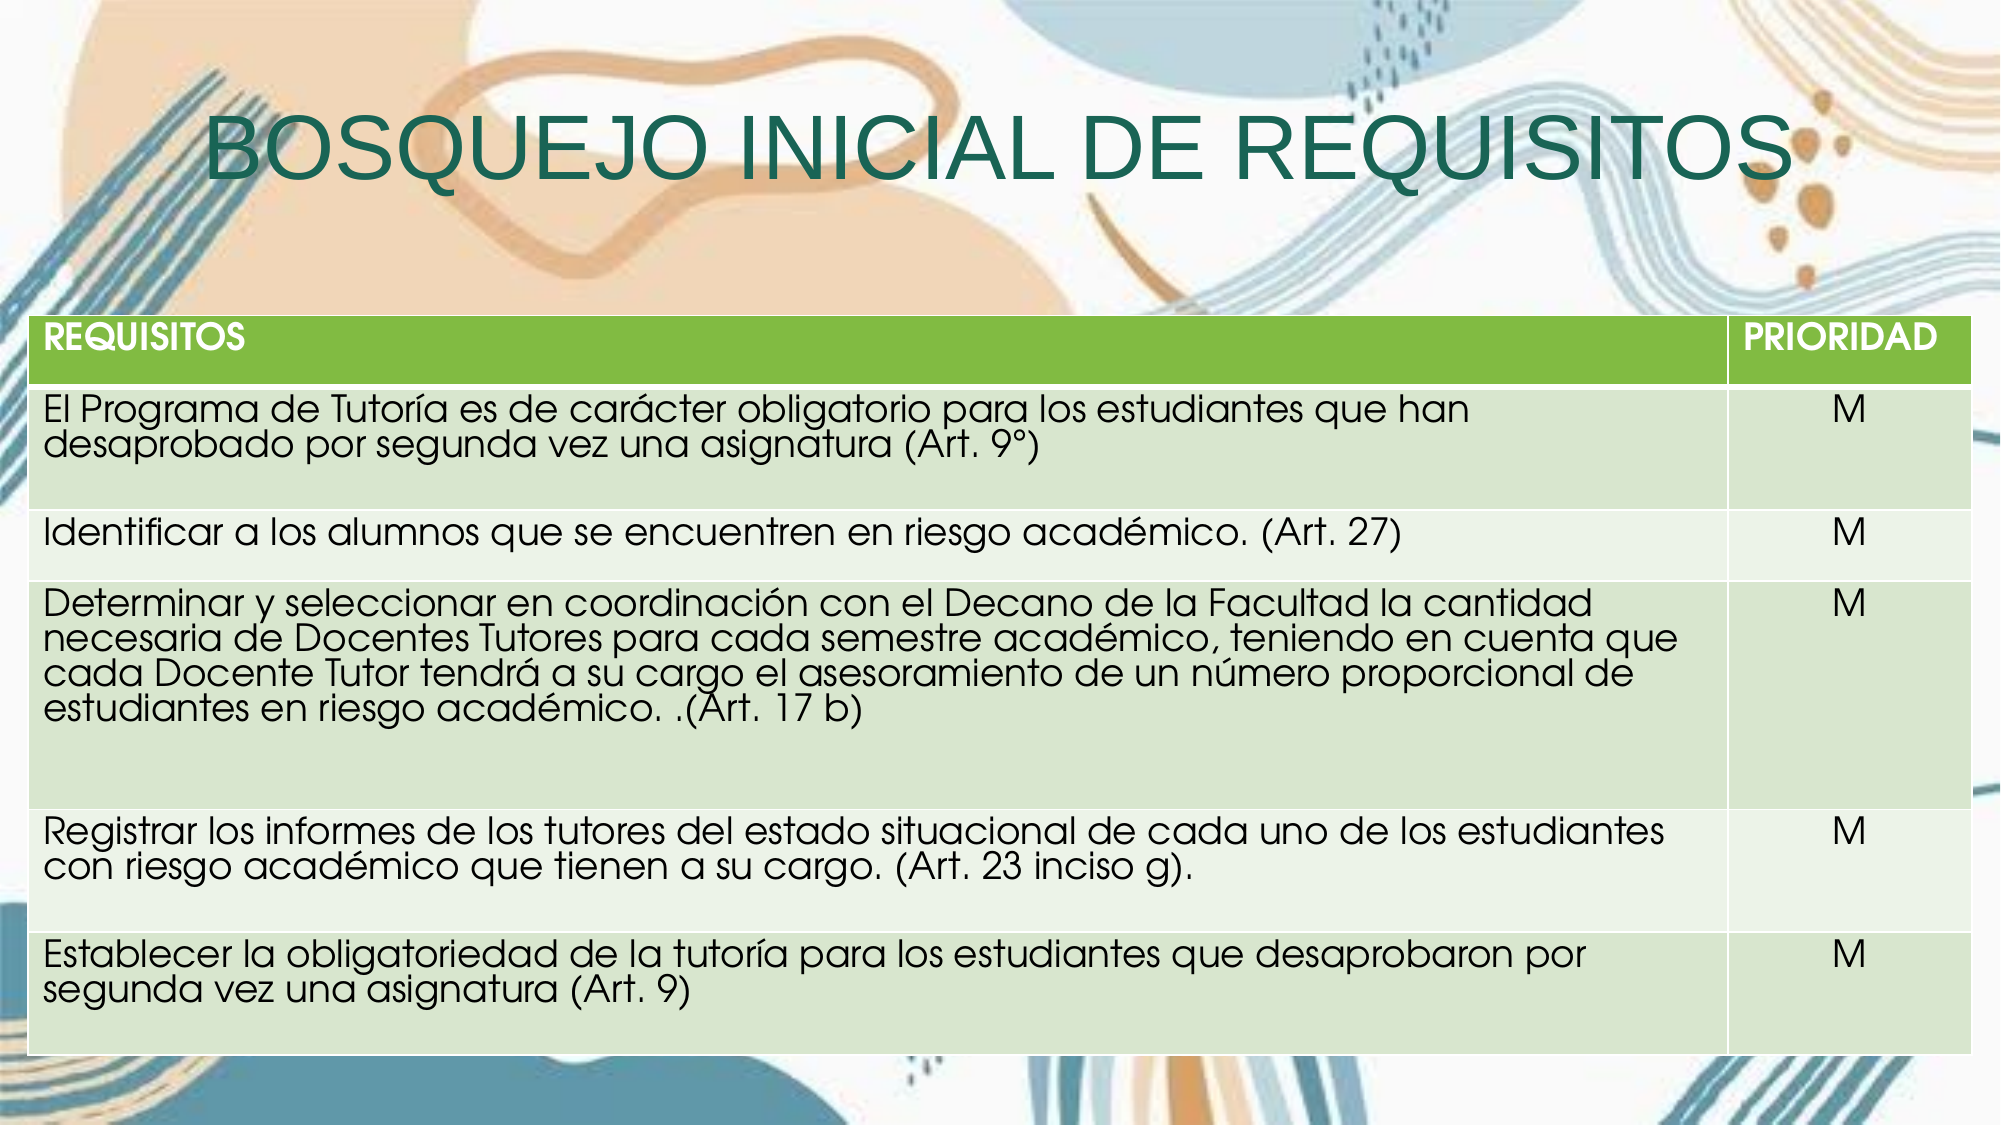

# BOSQUEJO INICIAL DE REQUISITOS
| REQUISITOS | PRIORIDAD |
| --- | --- |
| El Programa de Tutoría es de carácter obligatorio para los estudiantes que han desaprobado por segunda vez una asignatura (Art. 9°) | M |
| Identificar a los alumnos que se encuentren en riesgo académico. (Art. 27) | M |
| Determinar y seleccionar en coordinación con el Decano de la Facultad la cantidad necesaria de Docentes Tutores para cada semestre académico, teniendo en cuenta que cada Docente Tutor tendrá a su cargo el asesoramiento de un número proporcional de estudiantes en riesgo académico. .(Art. 17 b) | M |
| Registrar los informes de los tutores del estado situacional de cada uno de los estudiantes con riesgo académico que tienen a su cargo. (Art. 23 inciso g). | M |
| Establecer la obligatoriedad de la tutoría para los estudiantes que desaprobaron por segunda vez una asignatura (Art. 9) | M |